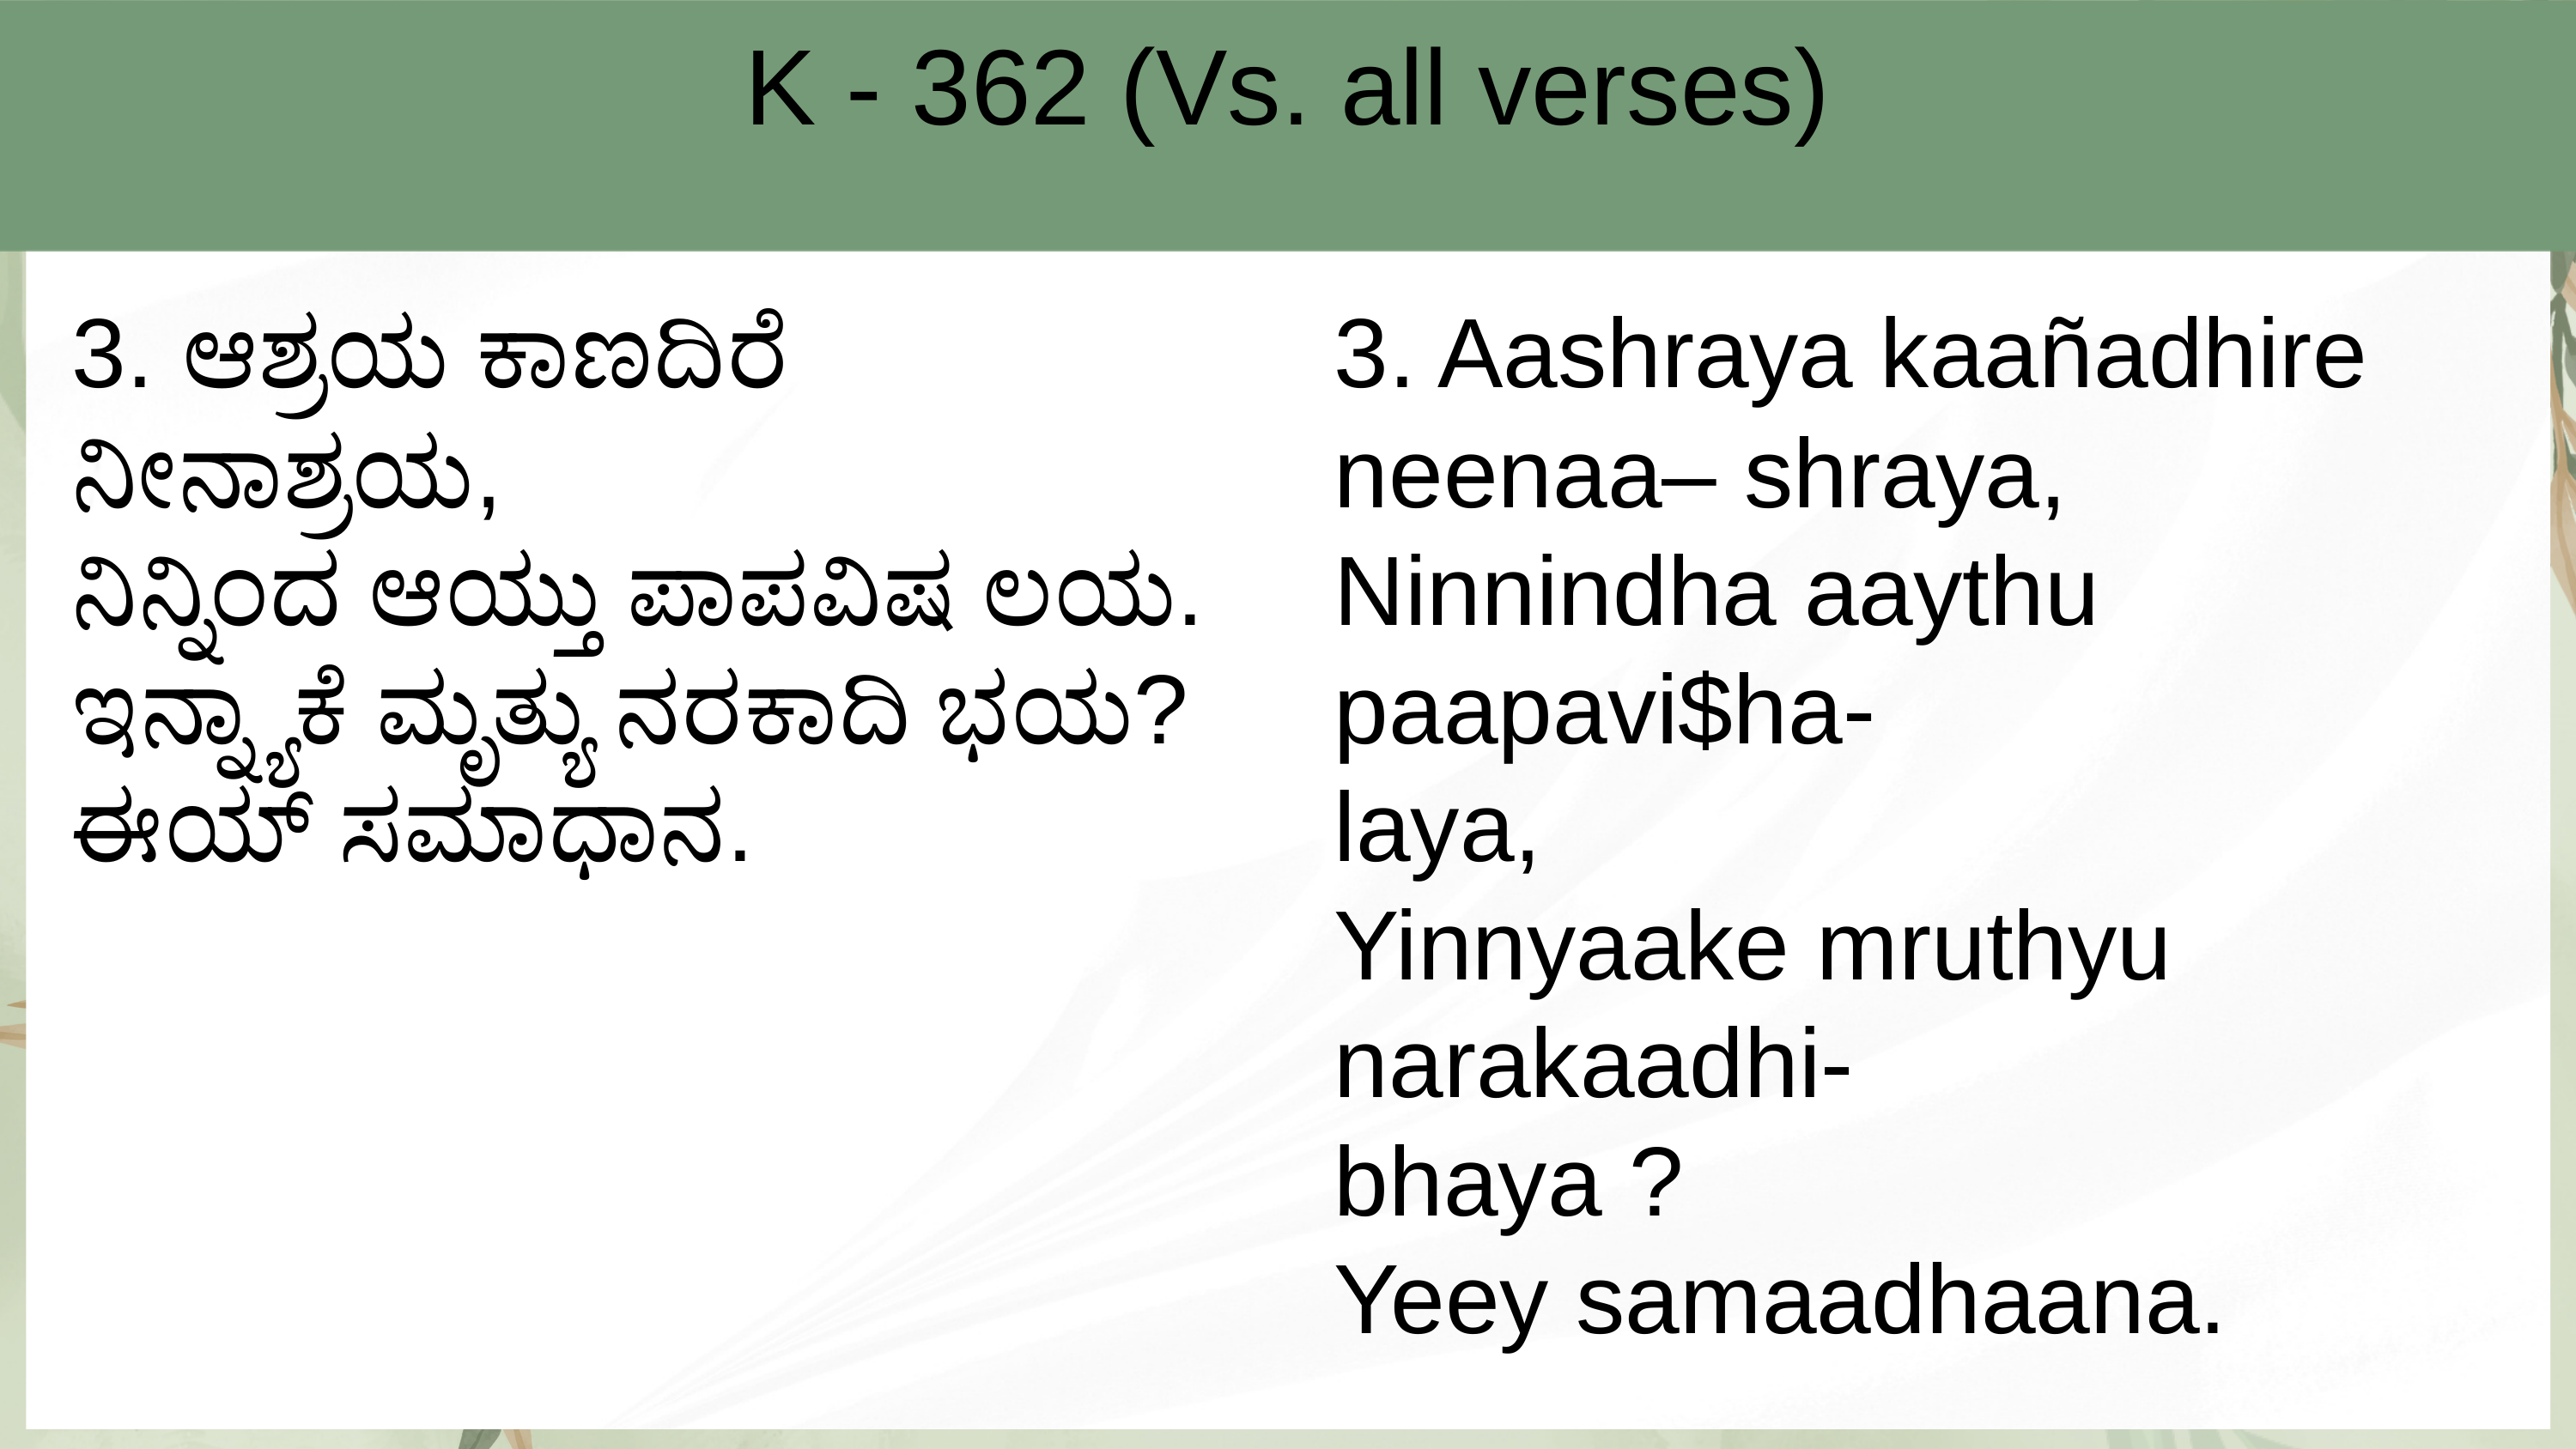

K - 362 (Vs. all verses)
3. ಆಶ್ರಯ ಕಾಣದಿರೆ ನೀನಾಶ್ರಯ,
ನಿನ್ನಿಂದ ಆಯ್ತು ಪಾಪವಿಷ ಲಯ.
ಇನ್ನ್ಯಾಕೆ ಮೃತ್ಯು ನರಕಾದಿ ಭಯ?
ಈಯ್ ಸಮಾಧಾನ.
3. Aashraya kaañadhire neenaa– shraya,
Ninnindha aaythu paapavi$ha-
laya,
Yinnyaake mruthyu narakaadhi-
bhaya ?
Yeey samaadhaana.